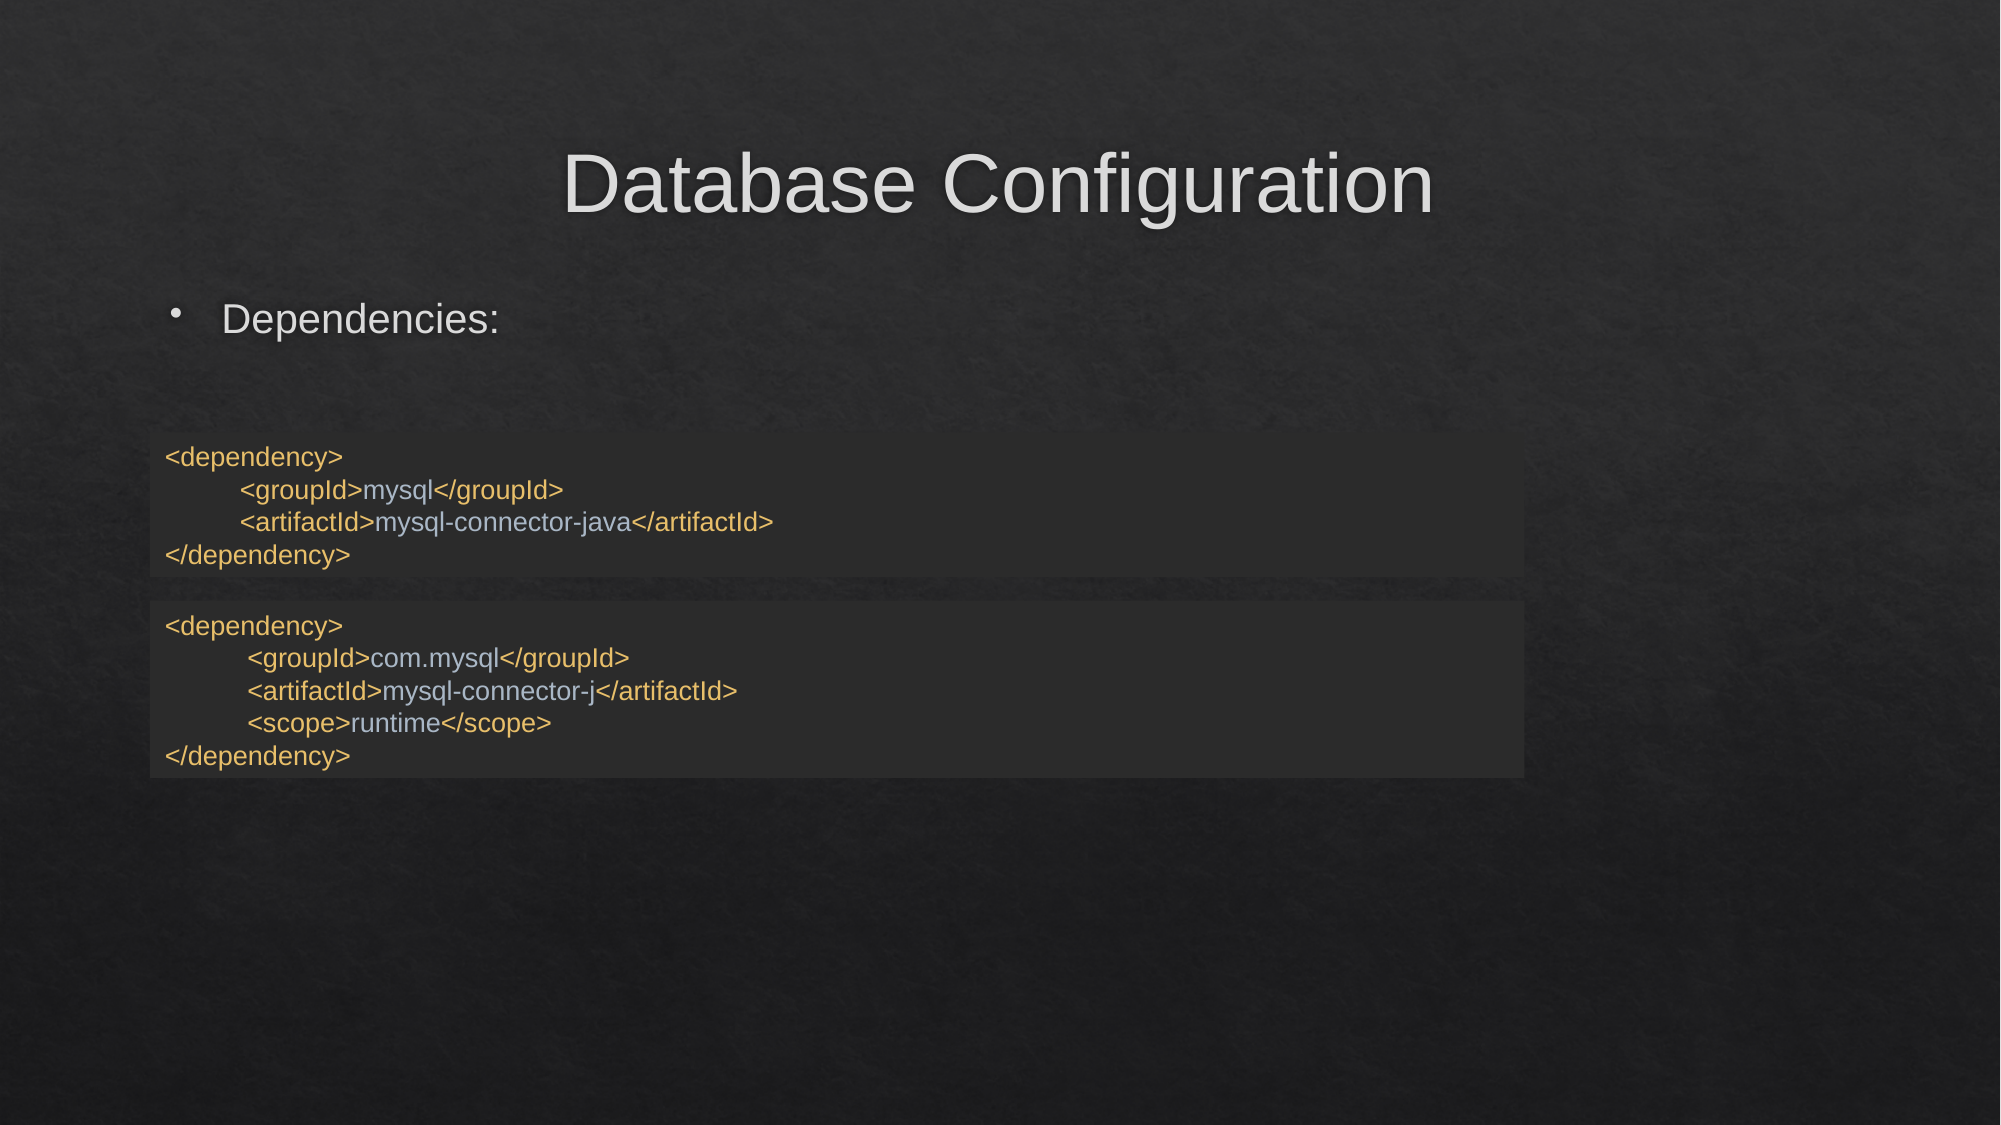

# Database Configuration
Dependencies:

<dependency>
          <groupId>mysql</groupId>
          <artifactId>mysql-connector-java</artifactId>
</dependency>
<dependency>
           <groupId>com.mysql</groupId>
           <artifactId>mysql-connector-j</artifactId>
           <scope>runtime</scope>
</dependency>